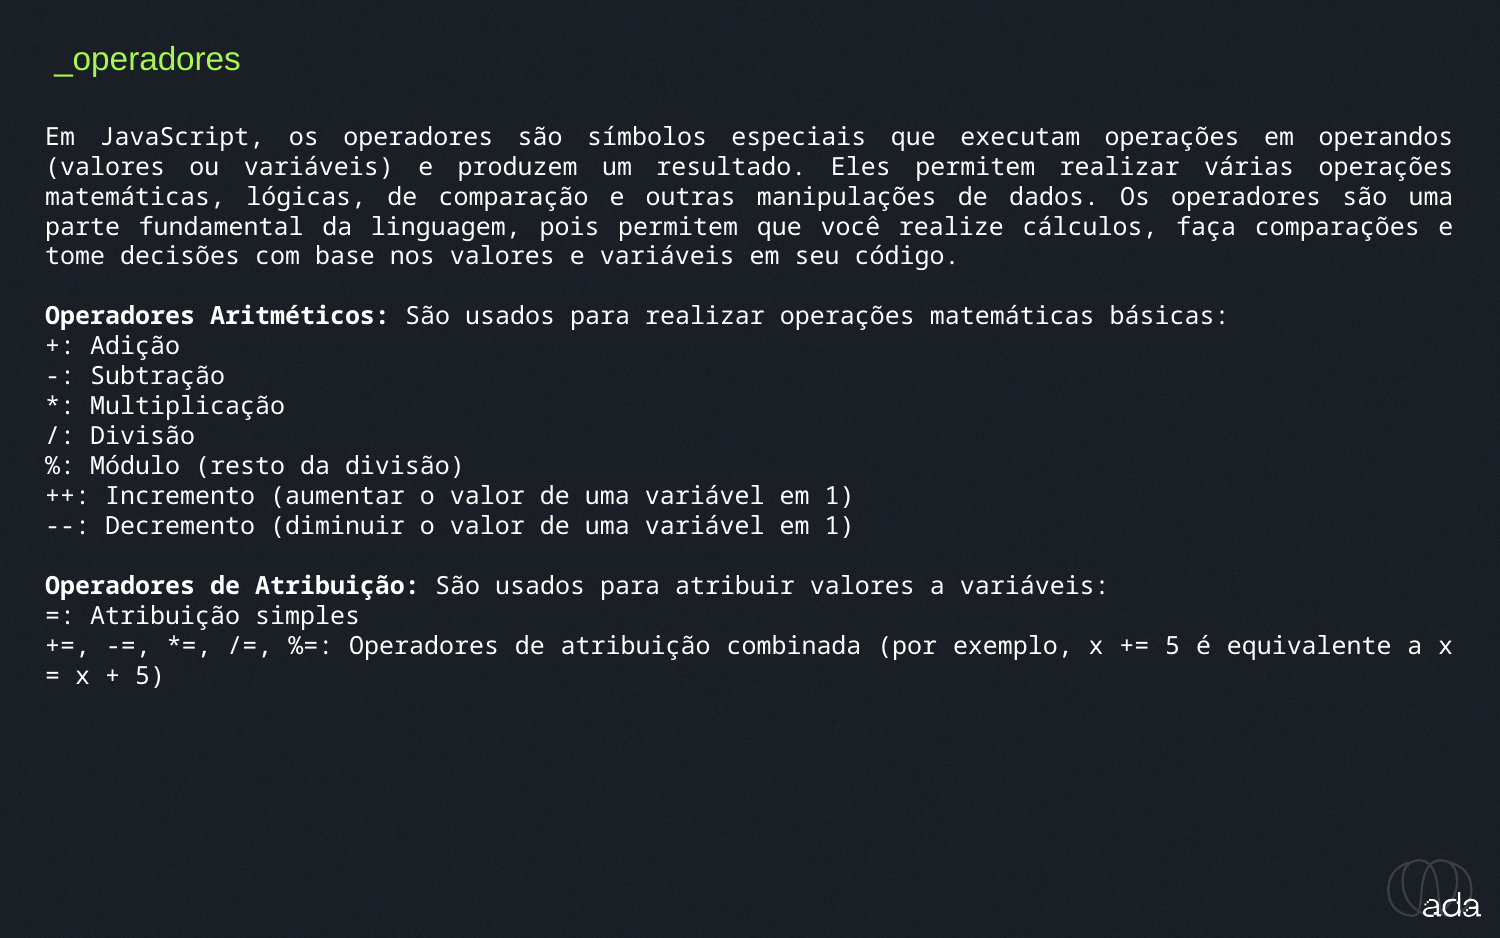

_operadores
Em JavaScript, os operadores são símbolos especiais que executam operações em operandos (valores ou variáveis) e produzem um resultado. Eles permitem realizar várias operações matemáticas, lógicas, de comparação e outras manipulações de dados. Os operadores são uma parte fundamental da linguagem, pois permitem que você realize cálculos, faça comparações e tome decisões com base nos valores e variáveis em seu código.

Operadores Aritméticos: São usados para realizar operações matemáticas básicas:
+: Adição
-: Subtração
*: Multiplicação
/: Divisão
%: Módulo (resto da divisão)
++: Incremento (aumentar o valor de uma variável em 1)
--: Decremento (diminuir o valor de uma variável em 1)

Operadores de Atribuição: São usados para atribuir valores a variáveis:
=: Atribuição simples
+=, -=, *=, /=, %=: Operadores de atribuição combinada (por exemplo, x += 5 é equivalente a x = x + 5)